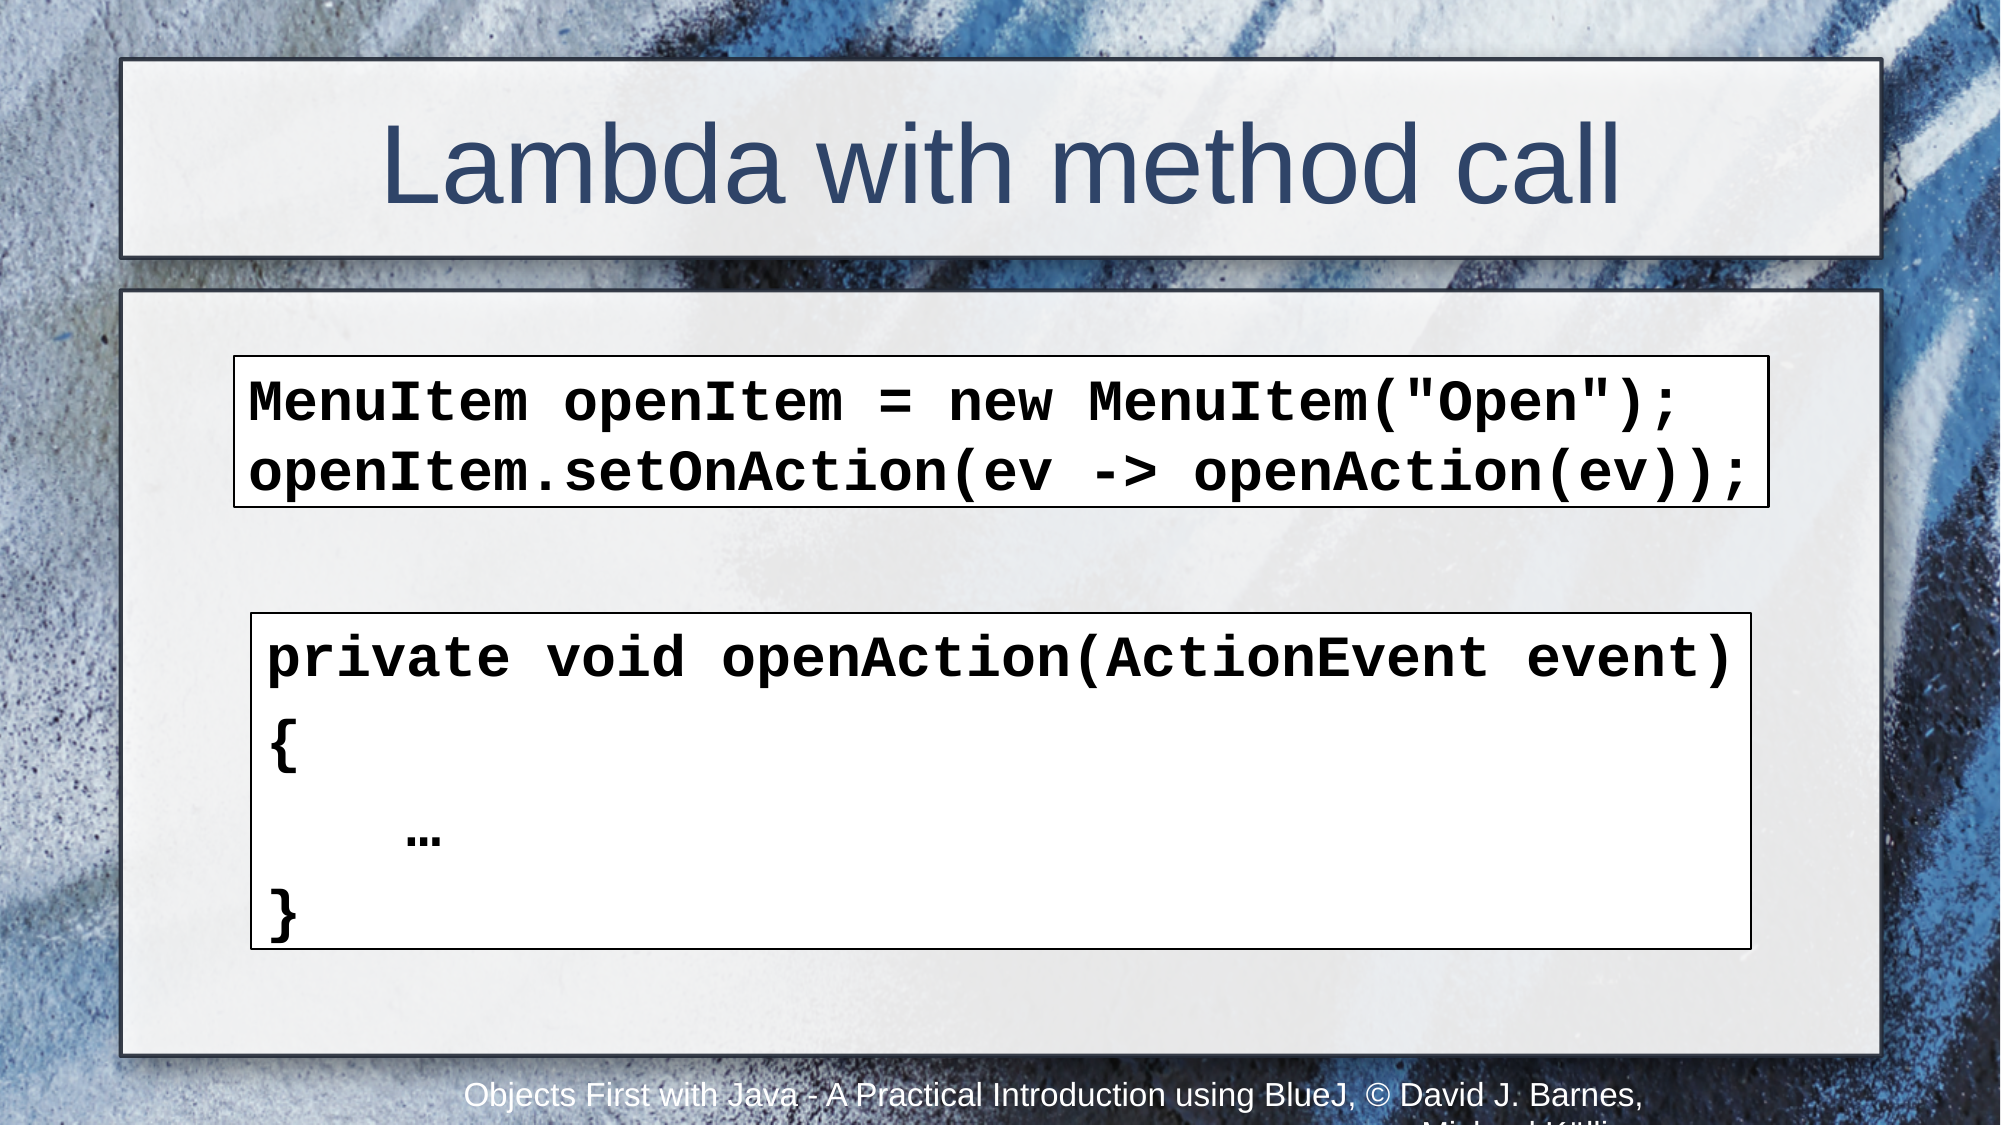

# Lambda with method call
MenuItem openItem = new MenuItem("Open");
openItem.setOnAction(ev -> openAction(ev));
private void openAction(ActionEvent event)
{
    …
}